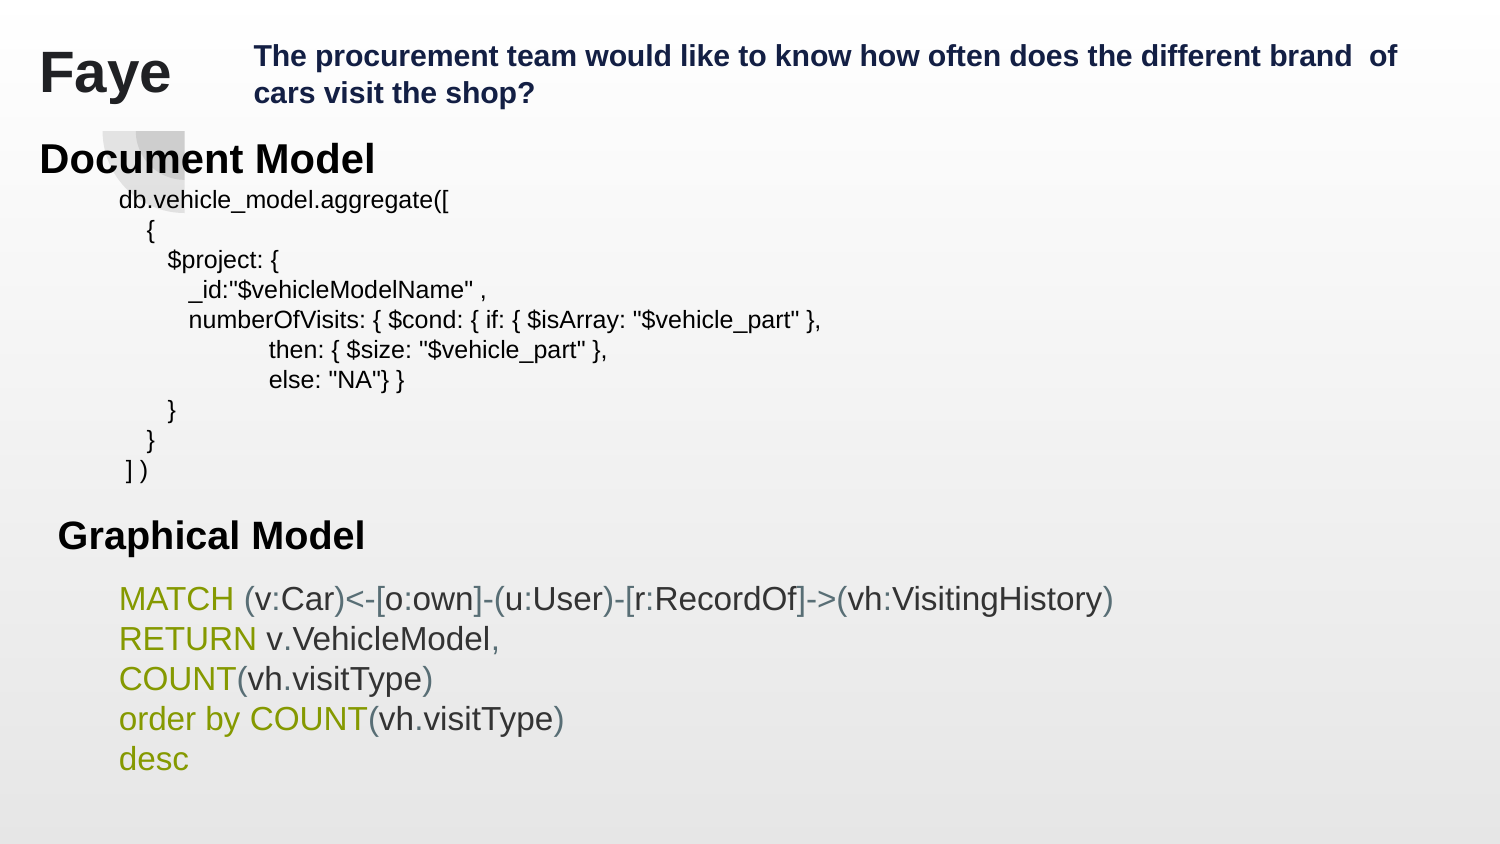

# Faye
The procurement team would like to know how often does the different brand  of cars visit the shop?
Document Model
db.vehicle_model.aggregate([
    {
       $project: {
          _id:"$vehicleModelName" ,
          numberOfVisits: { $cond: { if: { $isArray: "$vehicle_part" },
then: { $size: "$vehicle_part" },
else: "NA"} }
       }
    }
 ] )
Graphical Model
MATCH (v:Car)<-[o:own]-(u:User)-[r:RecordOf]->(vh:VisitingHistory)
RETURN v.VehicleModel,
COUNT(vh.visitType)
order by COUNT(vh.visitType)
desc